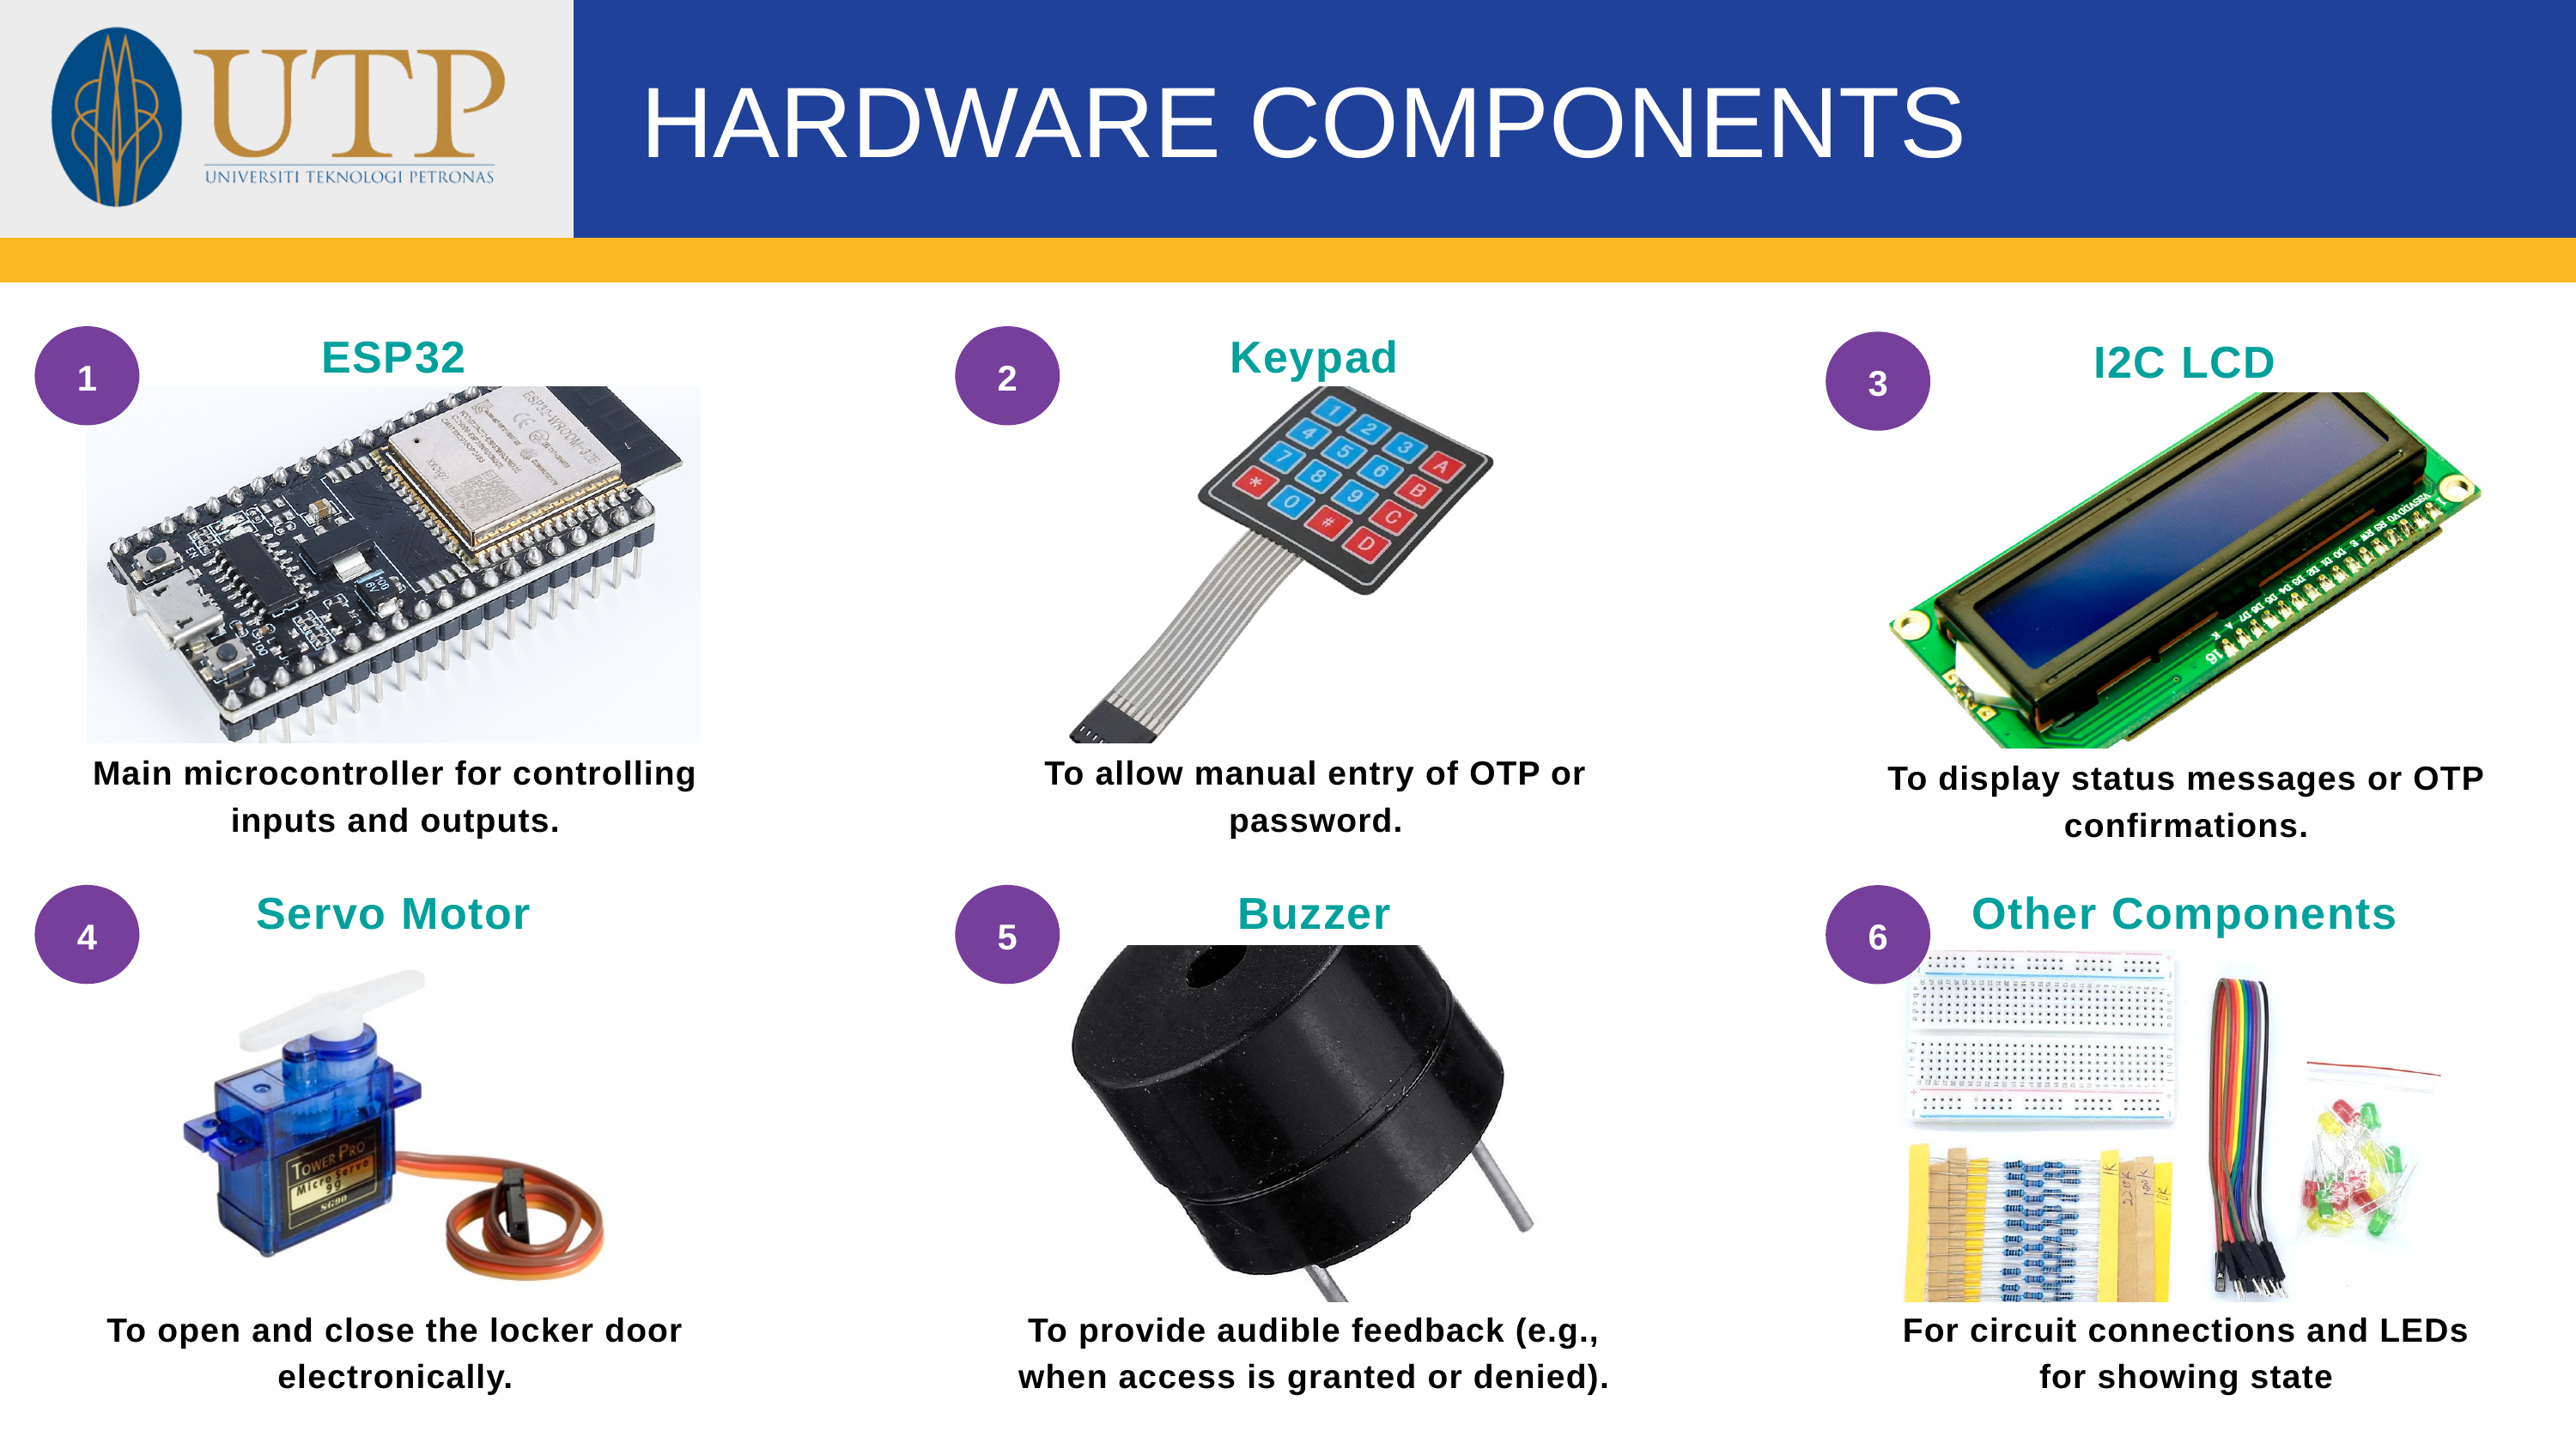

HARDWARE COMPONENTS

1
ESP32

Main microcontroller for controlling inputs and outputs.

2
Keypad

To allow manual entry of OTP or password.

3
I2C LCD

To display status messages or OTP confirmations.
Servo Motor
Buzzer
Other Components

4

5

6

To open and close the locker door electronically.

To provide audible feedback (e.g., when access is granted or denied).
For circuit connections and LEDs for showing state